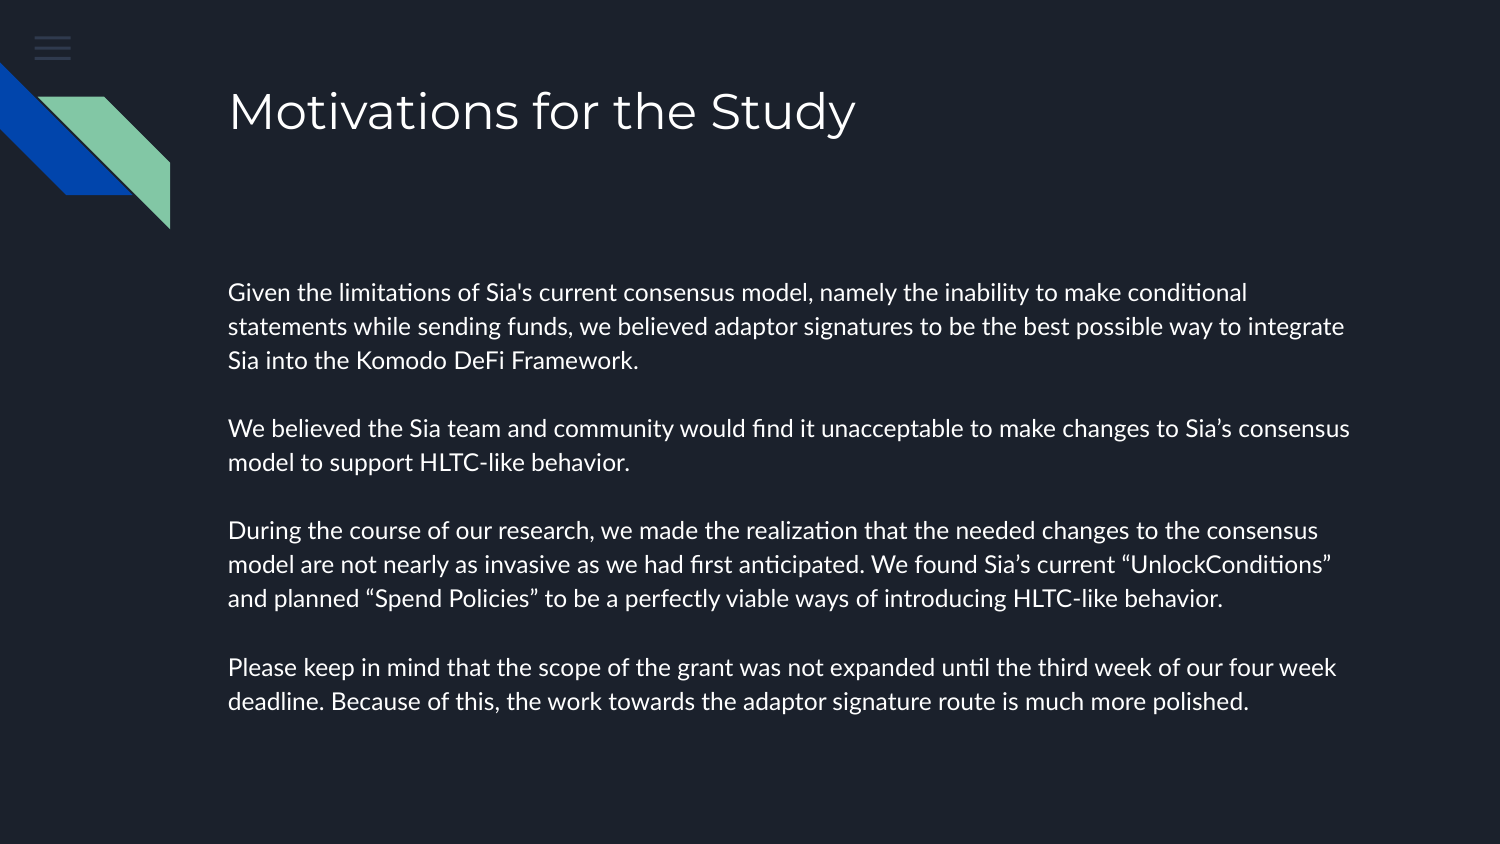

# Motivations for the Study
Given the limitations of Sia's current consensus model, namely the inability to make conditional statements while sending funds, we believed adaptor signatures to be the best possible way to integrate Sia into the Komodo DeFi Framework.

We believed the Sia team and community would find it unacceptable to make changes to Sia’s consensus model to support HLTC-like behavior.

During the course of our research, we made the realization that the needed changes to the consensus model are not nearly as invasive as we had first anticipated. We found Sia’s current “UnlockConditions” and planned “Spend Policies” to be a perfectly viable ways of introducing HLTC-like behavior.
Please keep in mind that the scope of the grant was not expanded until the third week of our four week deadline. Because of this, the work towards the adaptor signature route is much more polished.